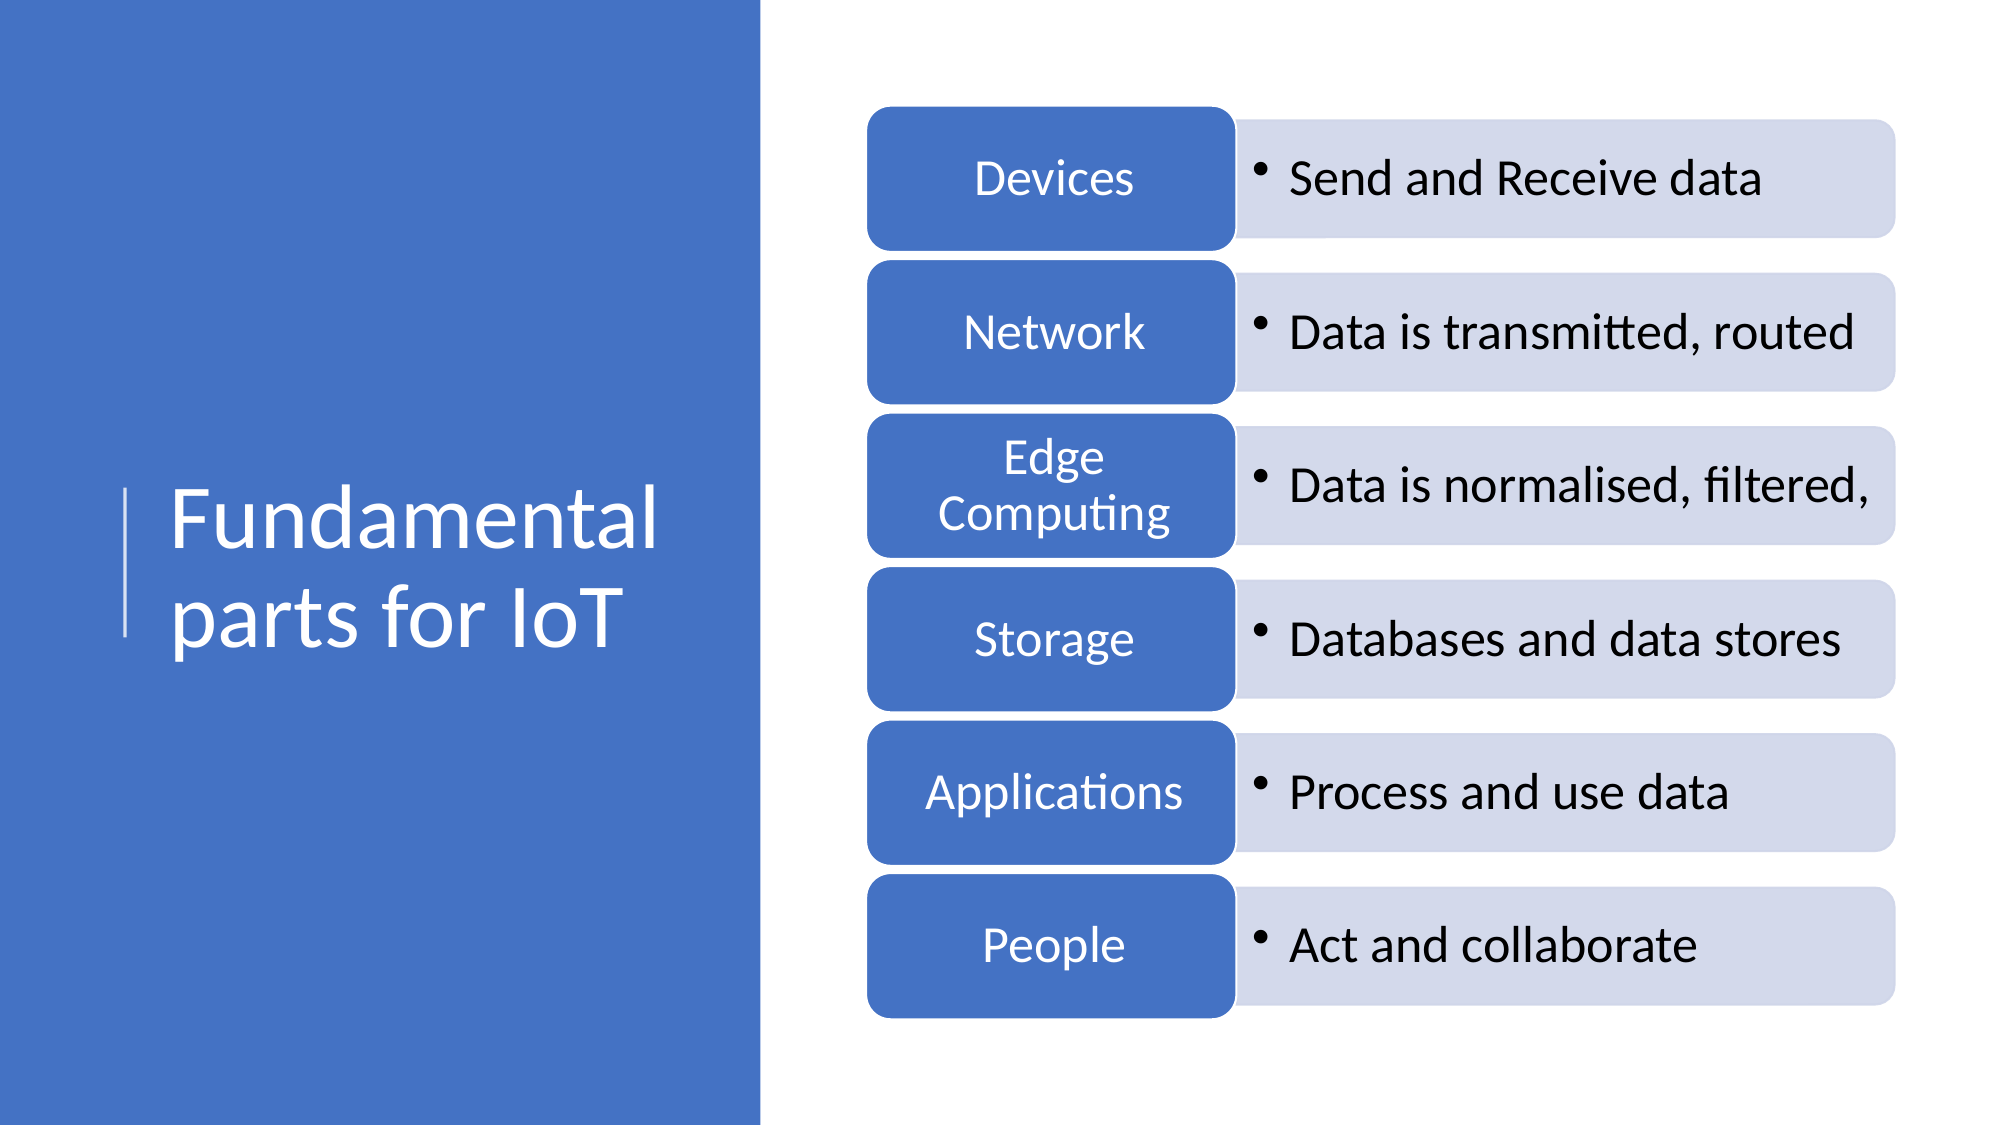

Send and Receive data
Devices
Data is transmitted, routed
Network
Data is normalised, filtered,
Edge Computing
Databases and data stores
Storage
Process and use data
Applications
Act and collaborate
People
# Fundamental parts for IoT